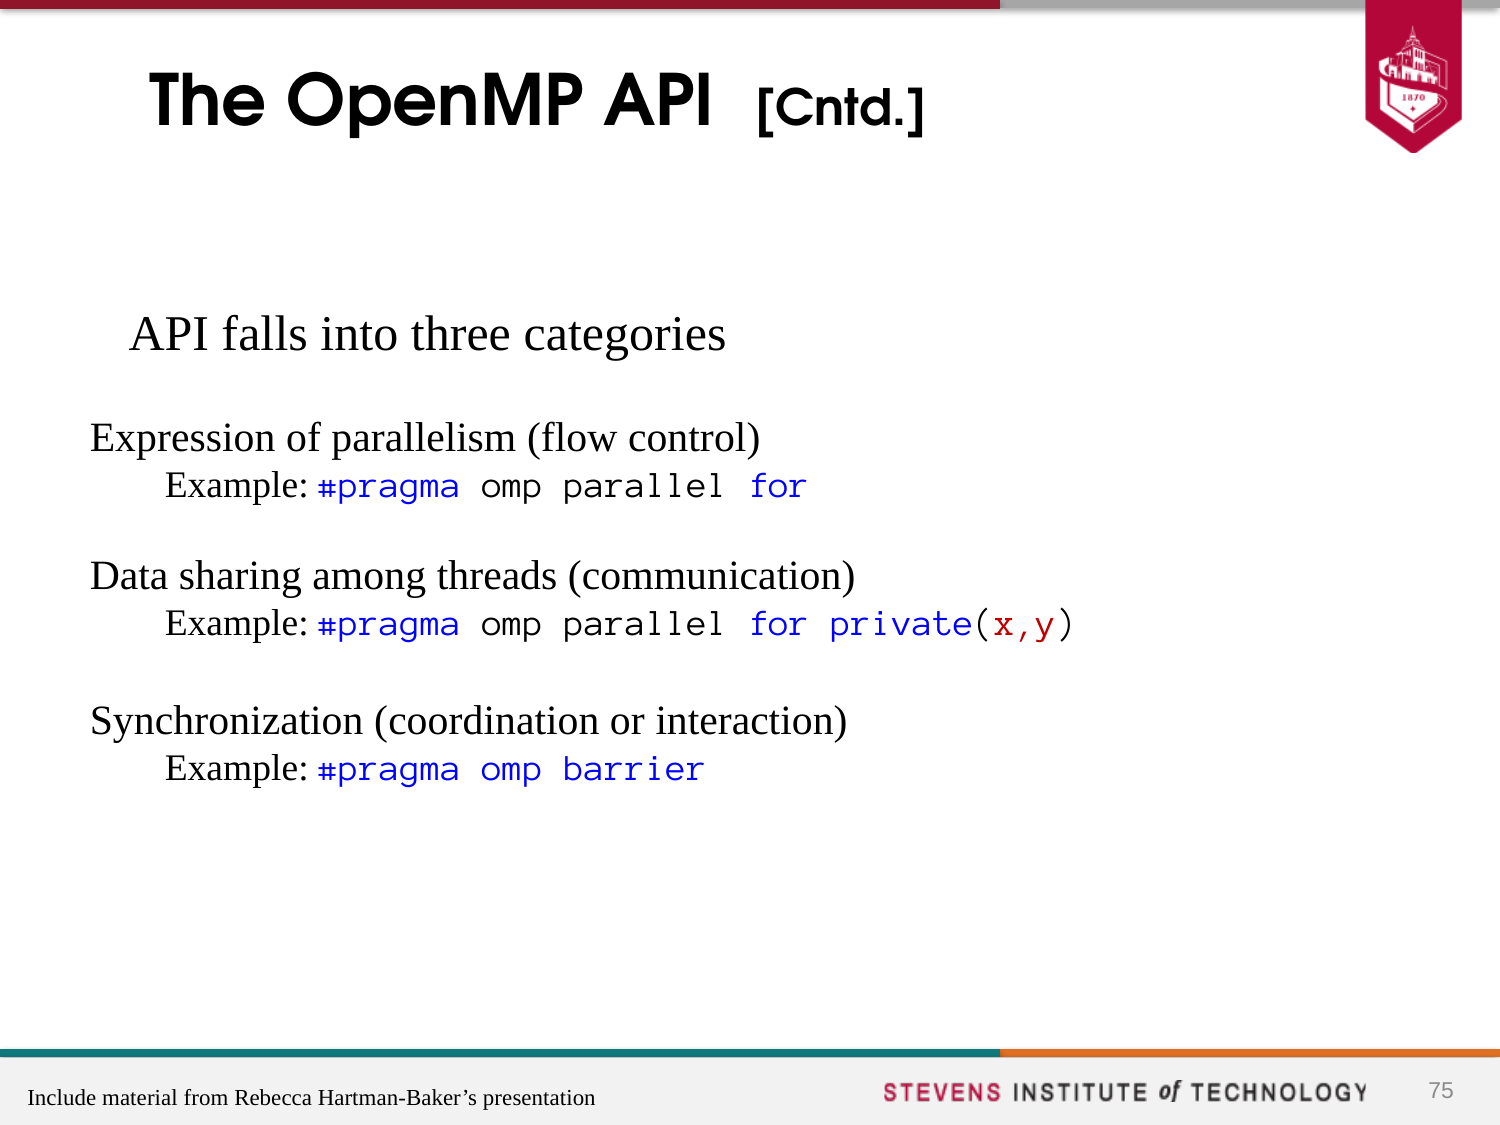

# The OpenMP API  [Cntd.]

API falls into three categories

Expression of parallelism (flow control)
Example: #pragma omp parallel for

Data sharing among threads (communication)
Example: #pragma omp parallel for private(x,y)

Synchronization (coordination or interaction)
Example: #pragma omp barrier
75
Include material from Rebecca Hartman-Baker’s presentation